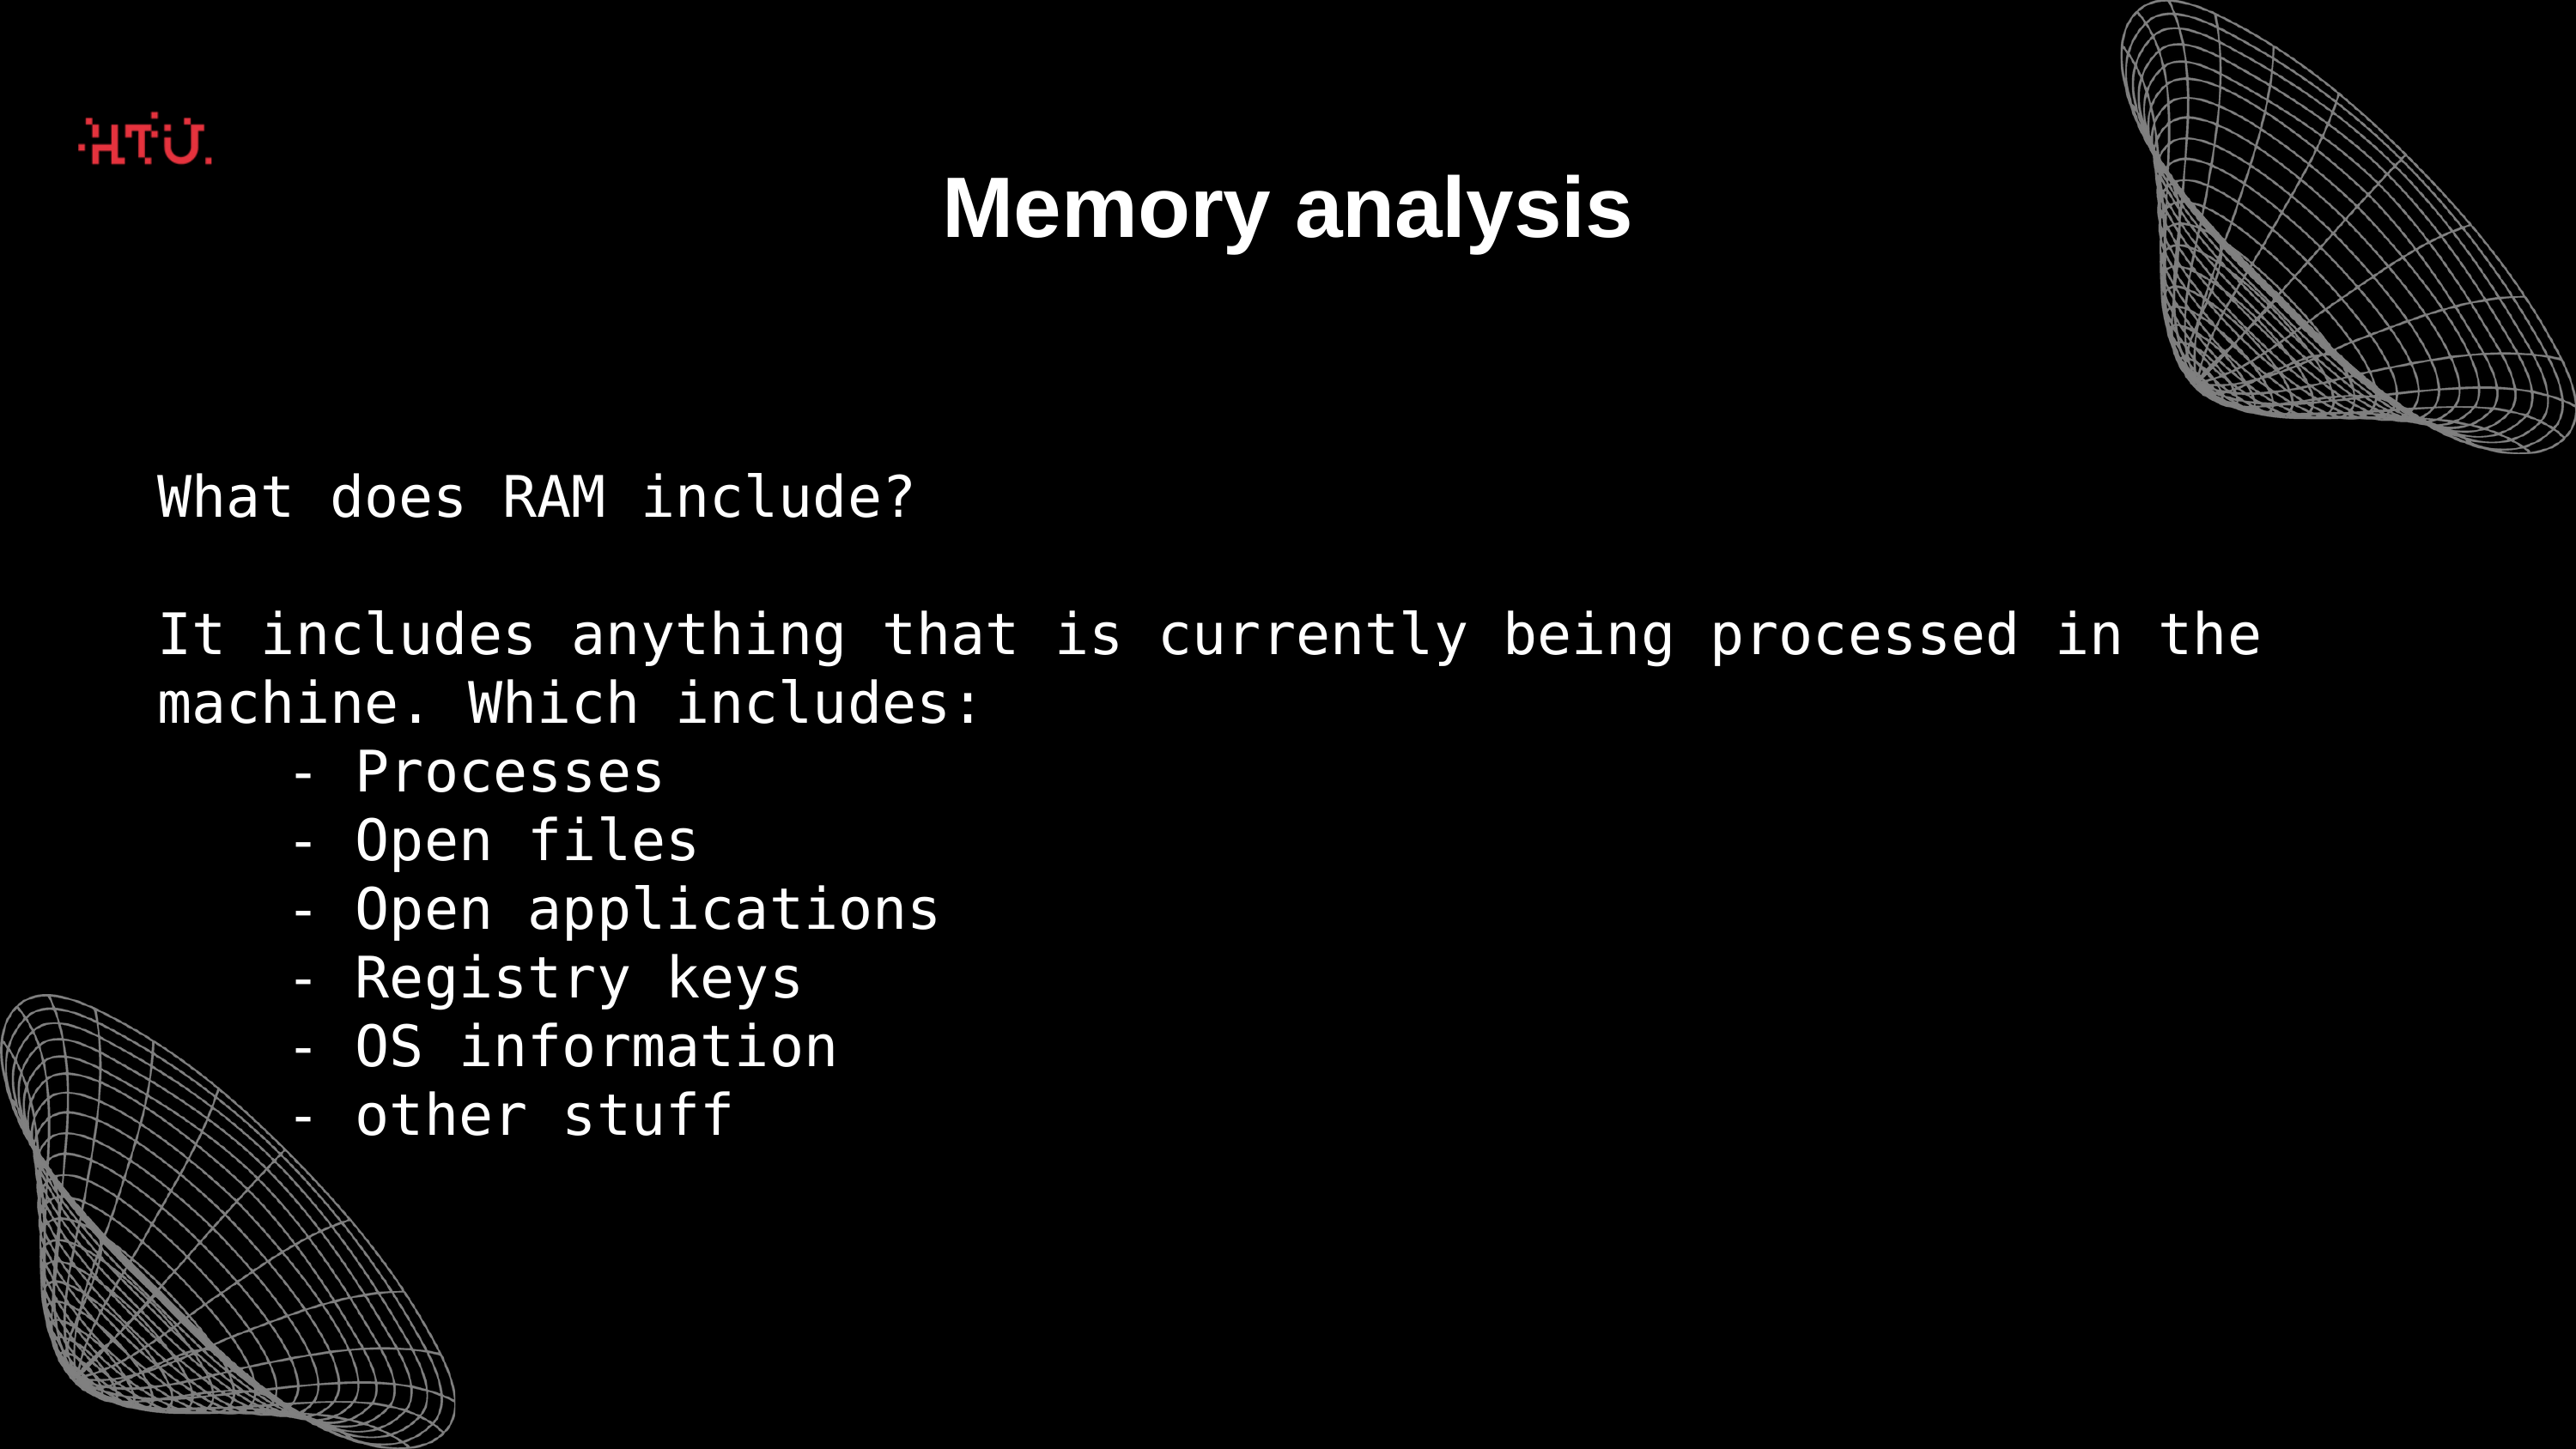

Memory analysis
What does RAM include?

It includes anything that is currently being processed in the machine. Which includes:
	- Processes
	- Open files
	- Open applications
	- Registry keys
	- OS information
	- other stuff